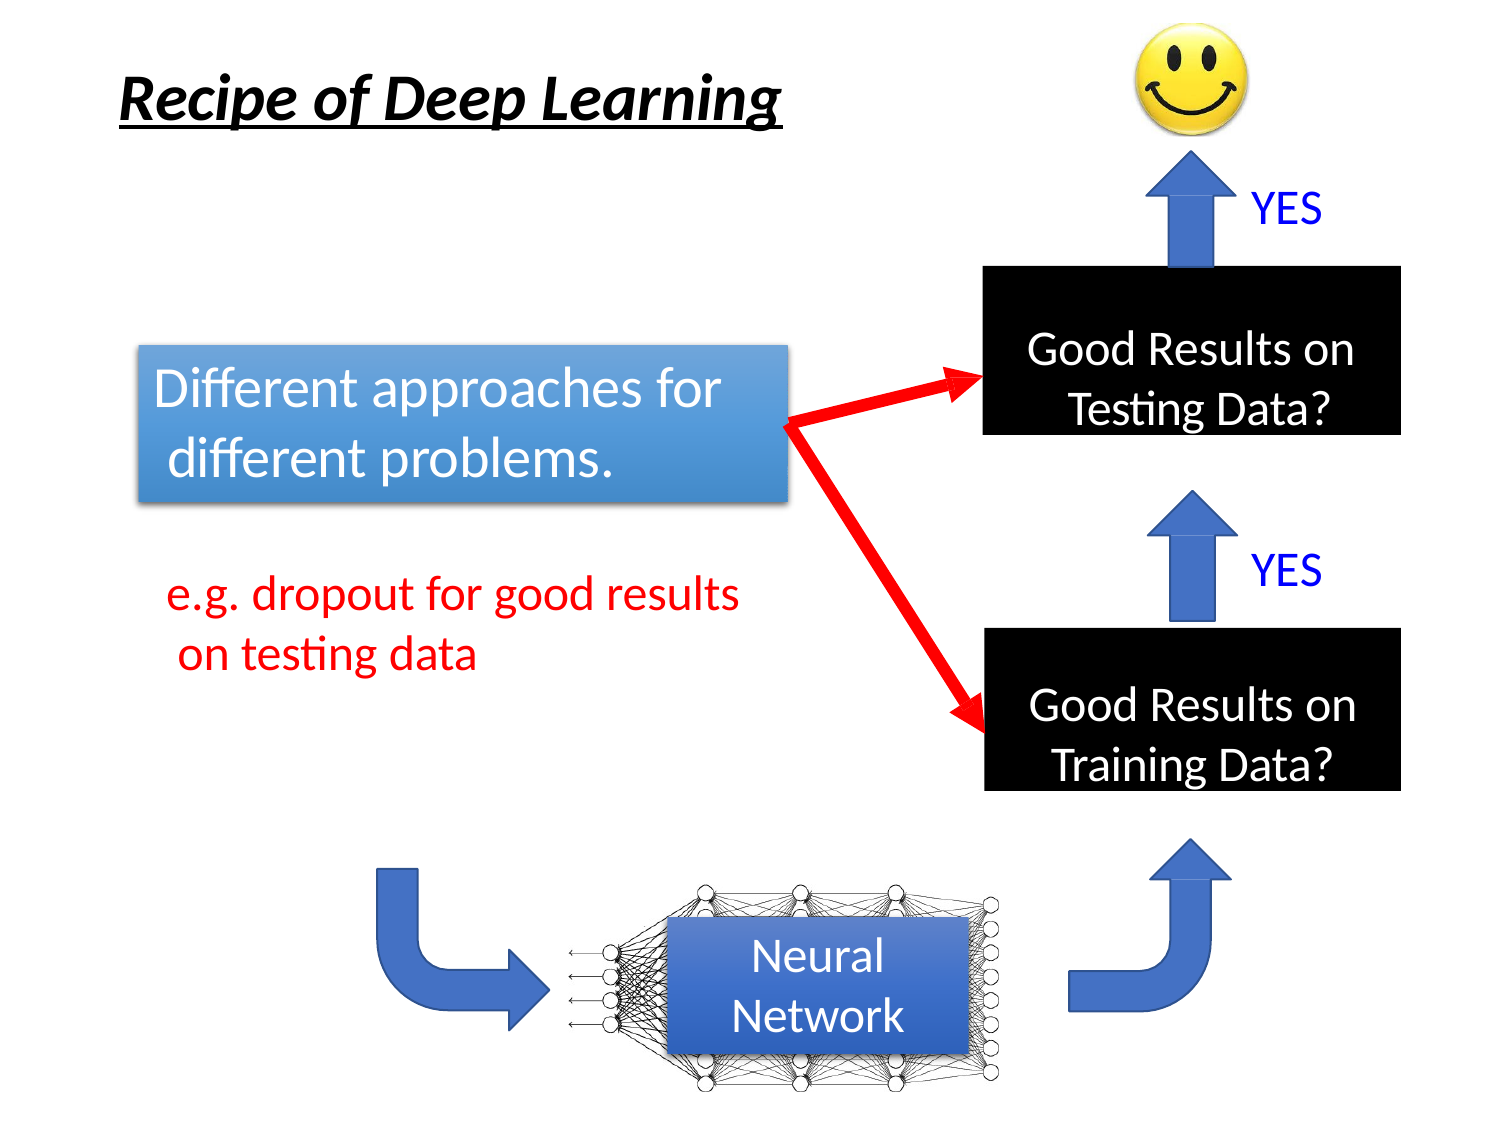

# Recipe of Deep Learning

YES

Good Results on  Testing Data?

Different approaches for  different problems.

YES
e.g. dropout for good results  on testing data
Good Results on
Training Data?

Neural
Network